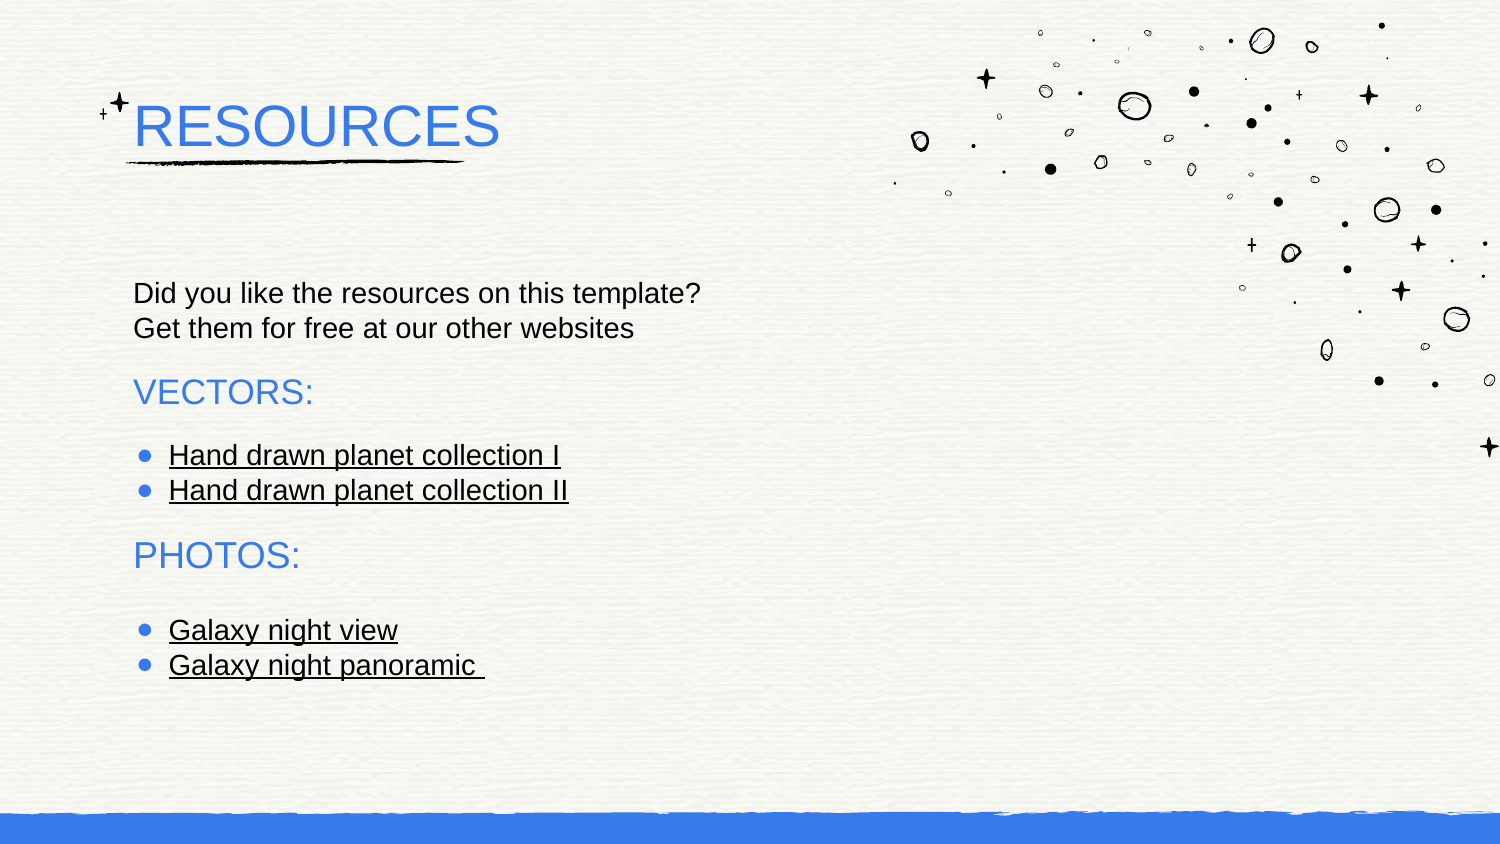

# RESOURCES

Did you like the resources on this template? Get them for free at our other websites
VECTORS:
Hand drawn planet collection I
Hand drawn planet collection II
PHOTOS:

Galaxy night view
Galaxy night panoramic